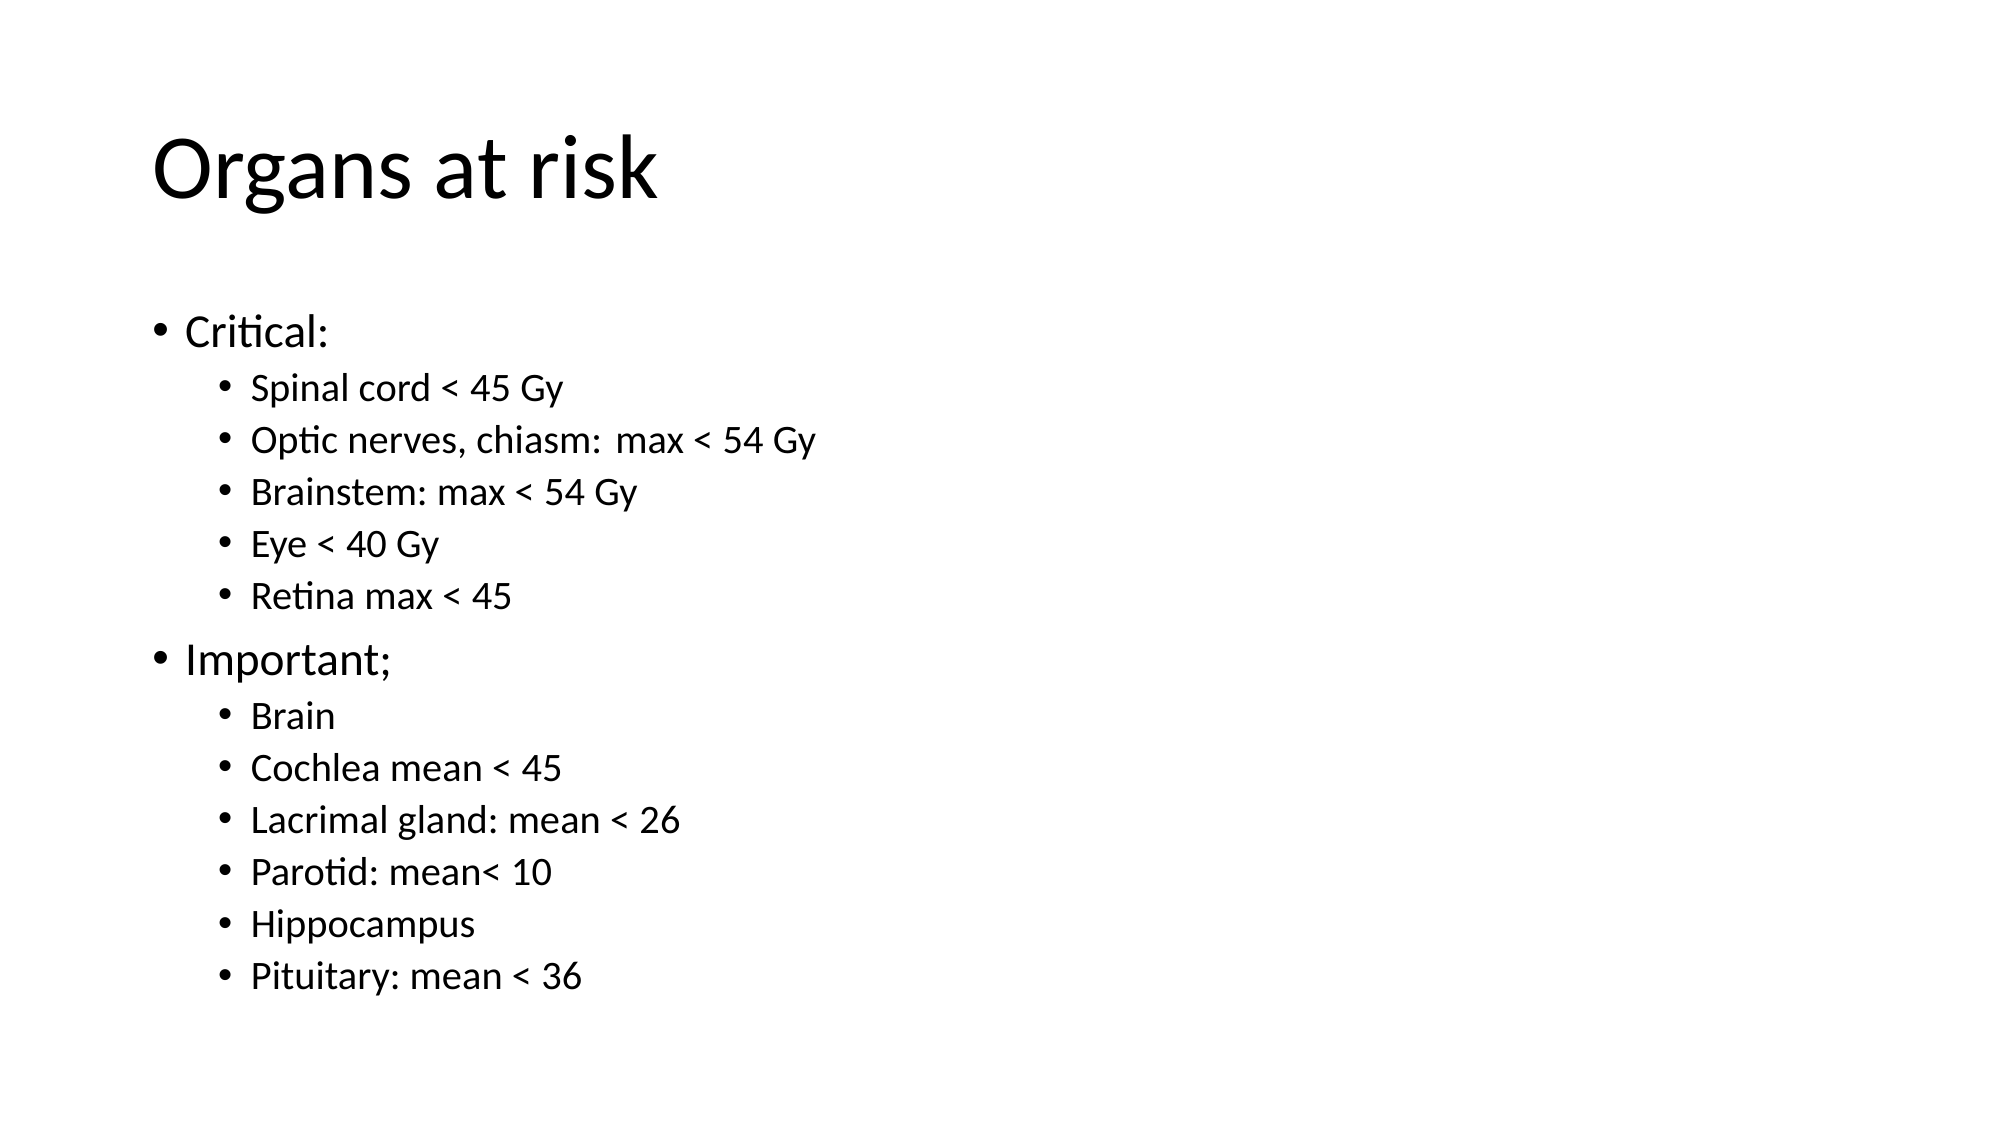

# Organs at risk
Critical:
Spinal cord < 45 Gy
Optic nerves, chiasm:	max < 54 Gy
Brainstem: max < 54 Gy
Eye < 40 Gy
Retina max < 45
Important;
Brain
Cochlea mean < 45
Lacrimal gland: mean < 26
Parotid: mean< 10
Hippocampus
Pituitary: mean < 36